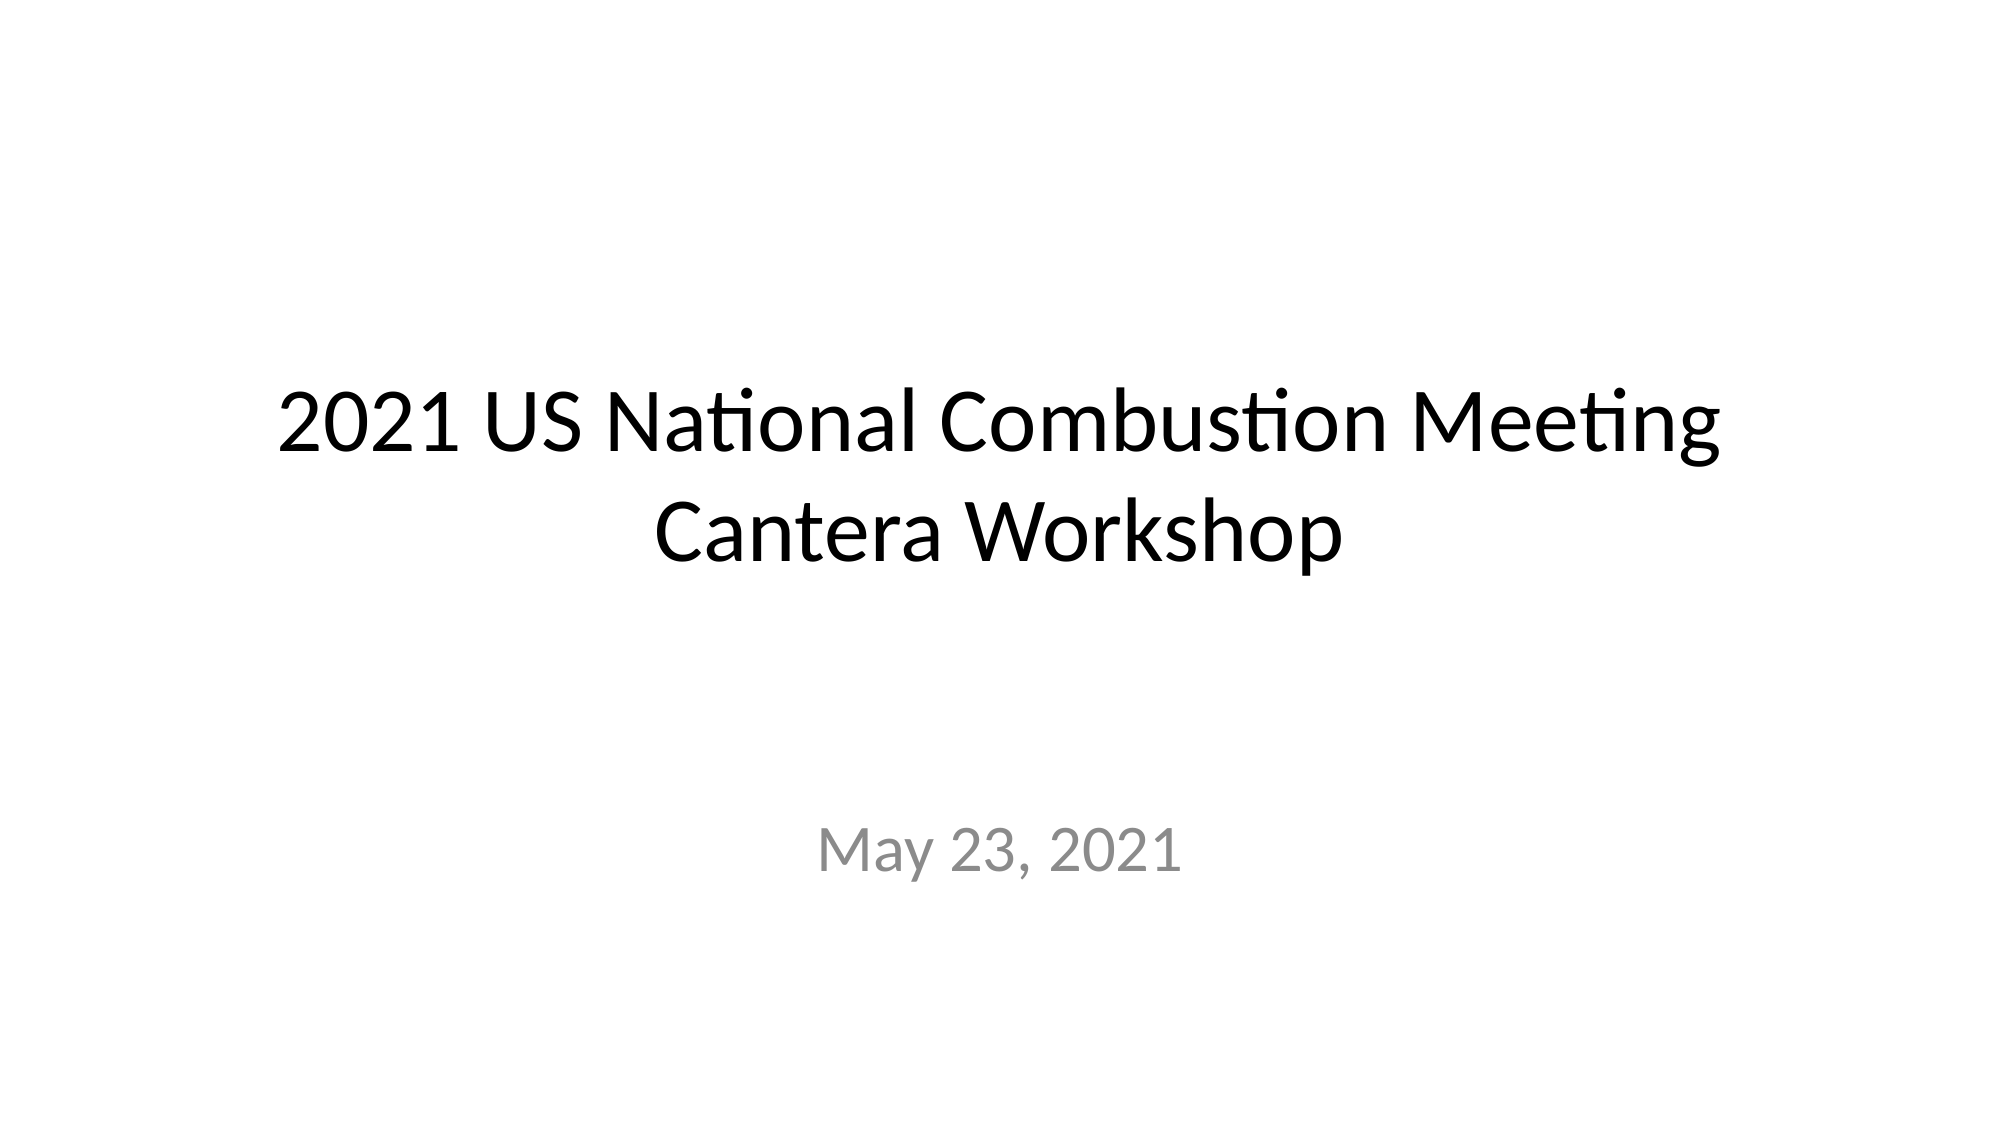

# 2021 US National Combustion Meeting Cantera Workshop
May 23, 2021